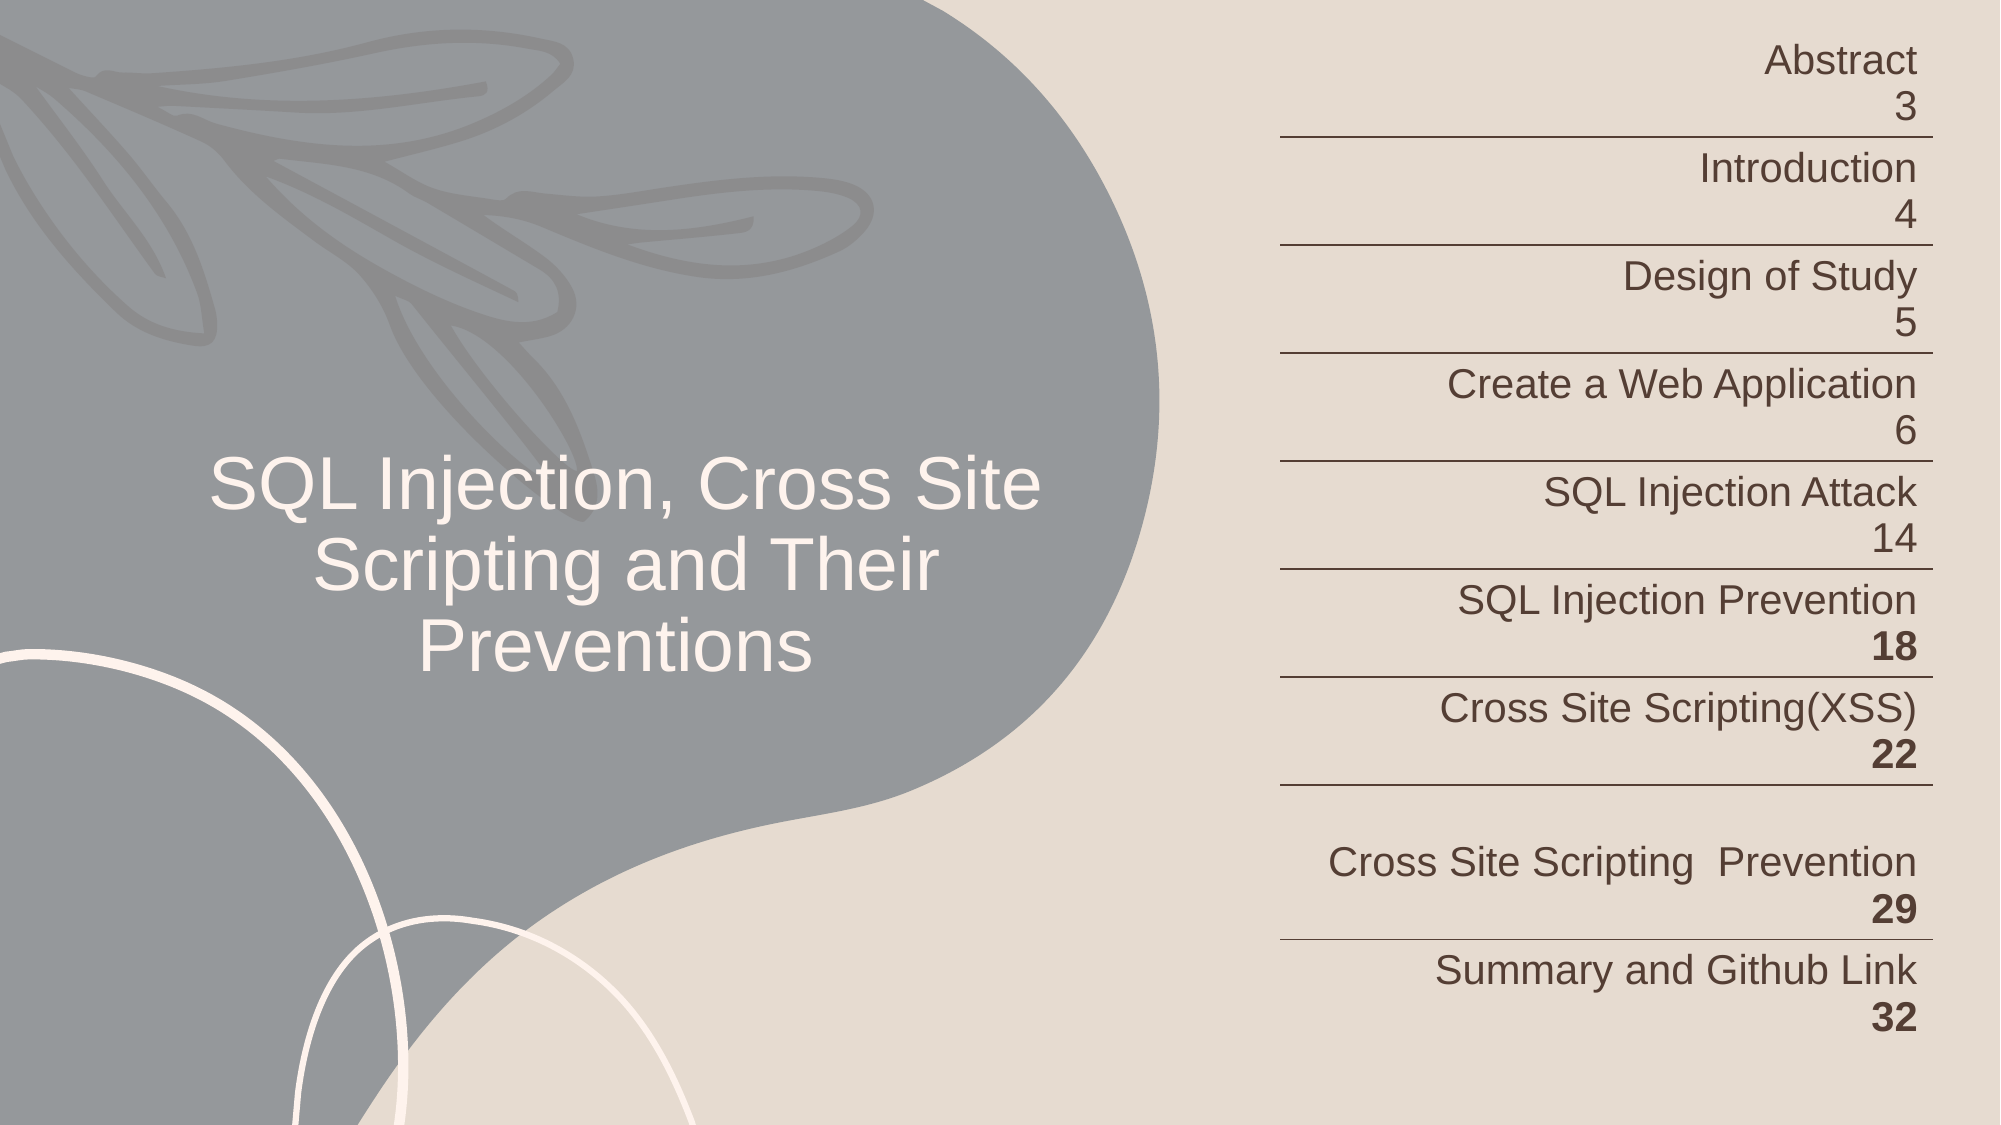

| Abstract 3 |
| --- |
| Introduction 4 |
| Design of Study 5 |
| Create a Web Application 6 |
| SQL Injection Attack 14 |
| SQL Injection Prevention 18 |
| Cross Site Scripting(XSS) 22 |
| Cross Site Scripting Prevention 29 |
| Summary and Github Link 32 |
# SQL Injection, Cross Site Scripting and Their Preventions